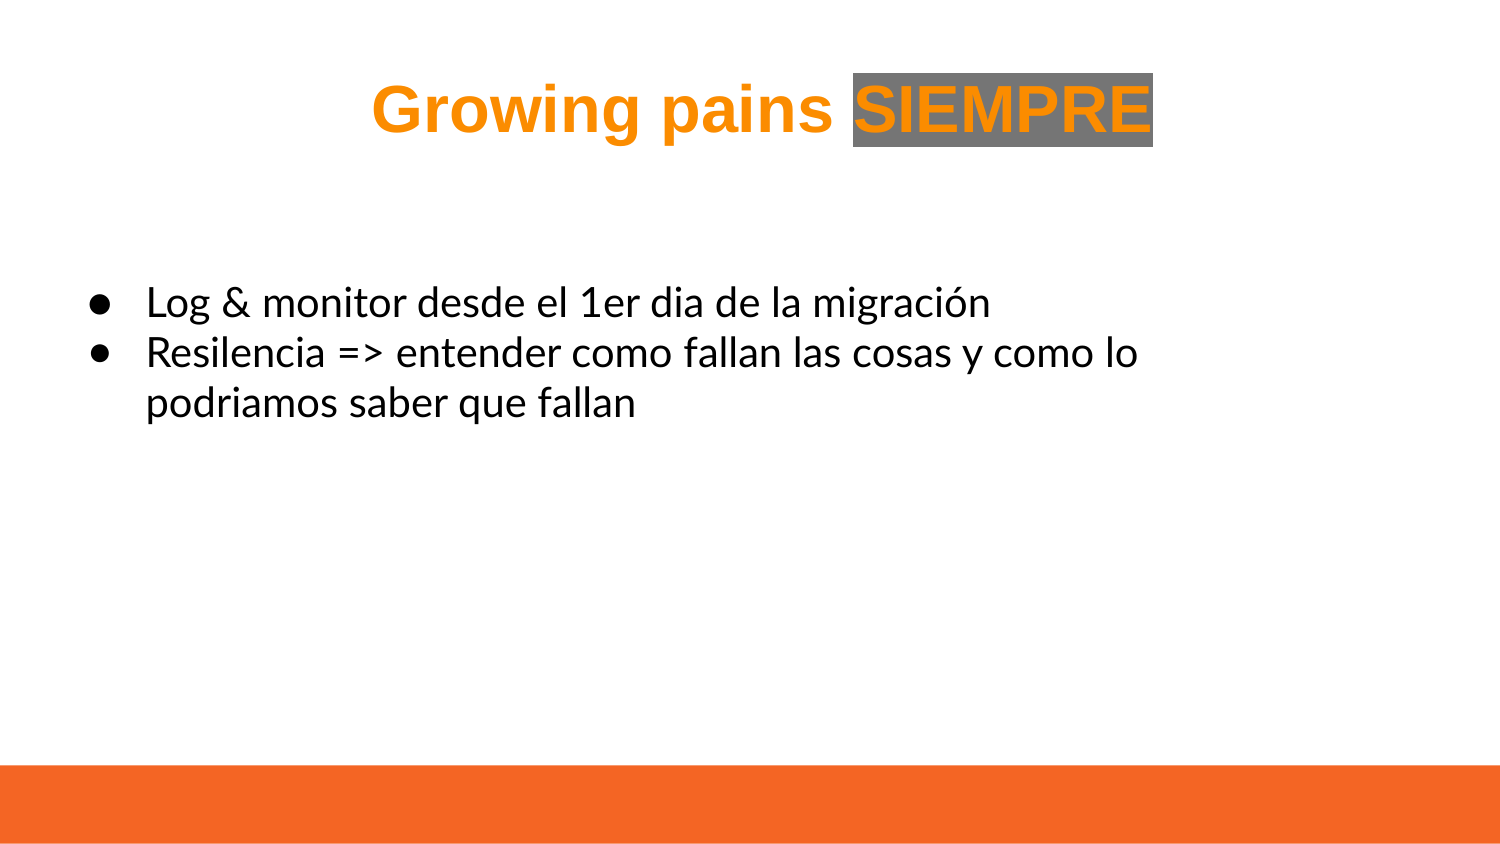

# Growing pains SIEMPRE
Log & monitor desde el 1er dia de la migración
Resilencia => entender como fallan las cosas y como lo podriamos saber que fallan